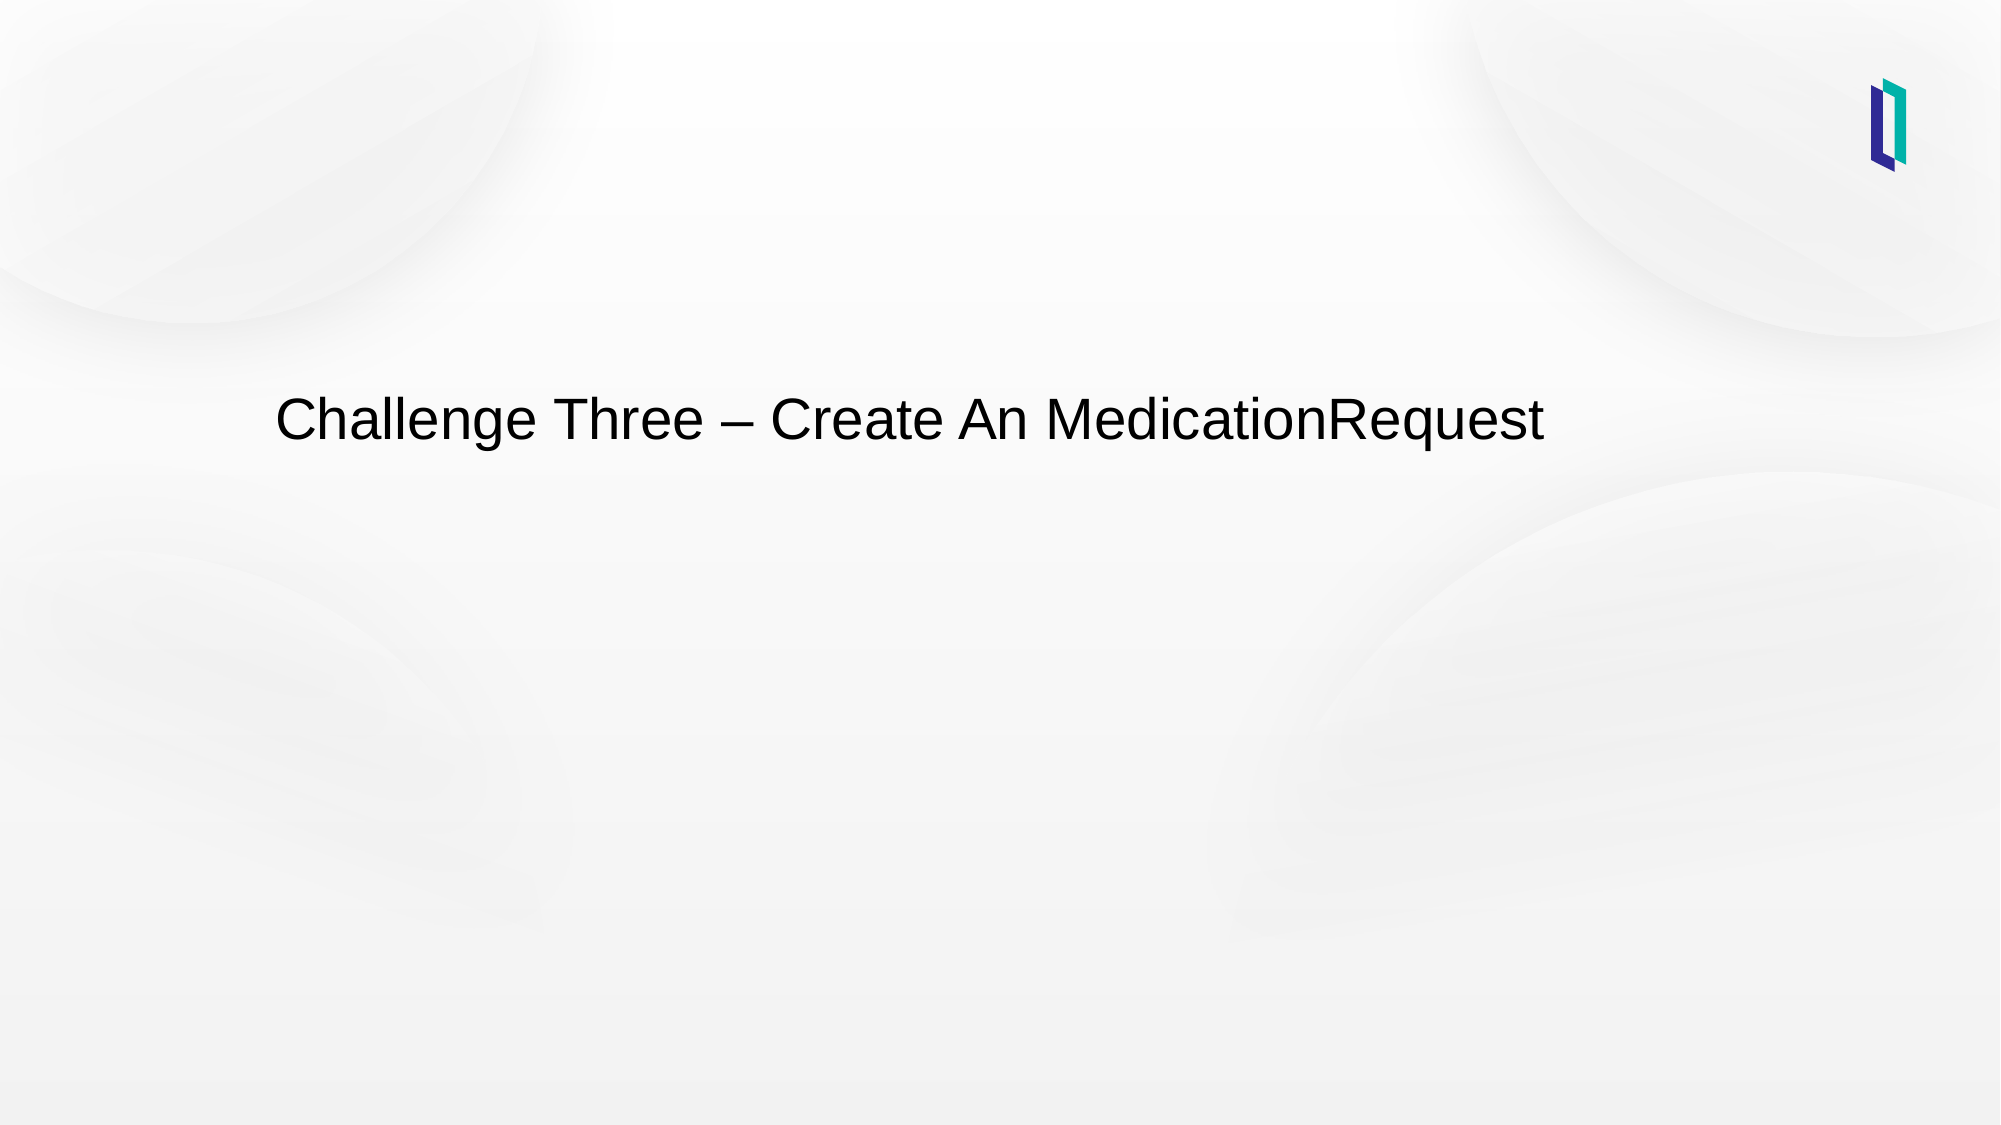

# Challenge Three – Create An MedicationRequest